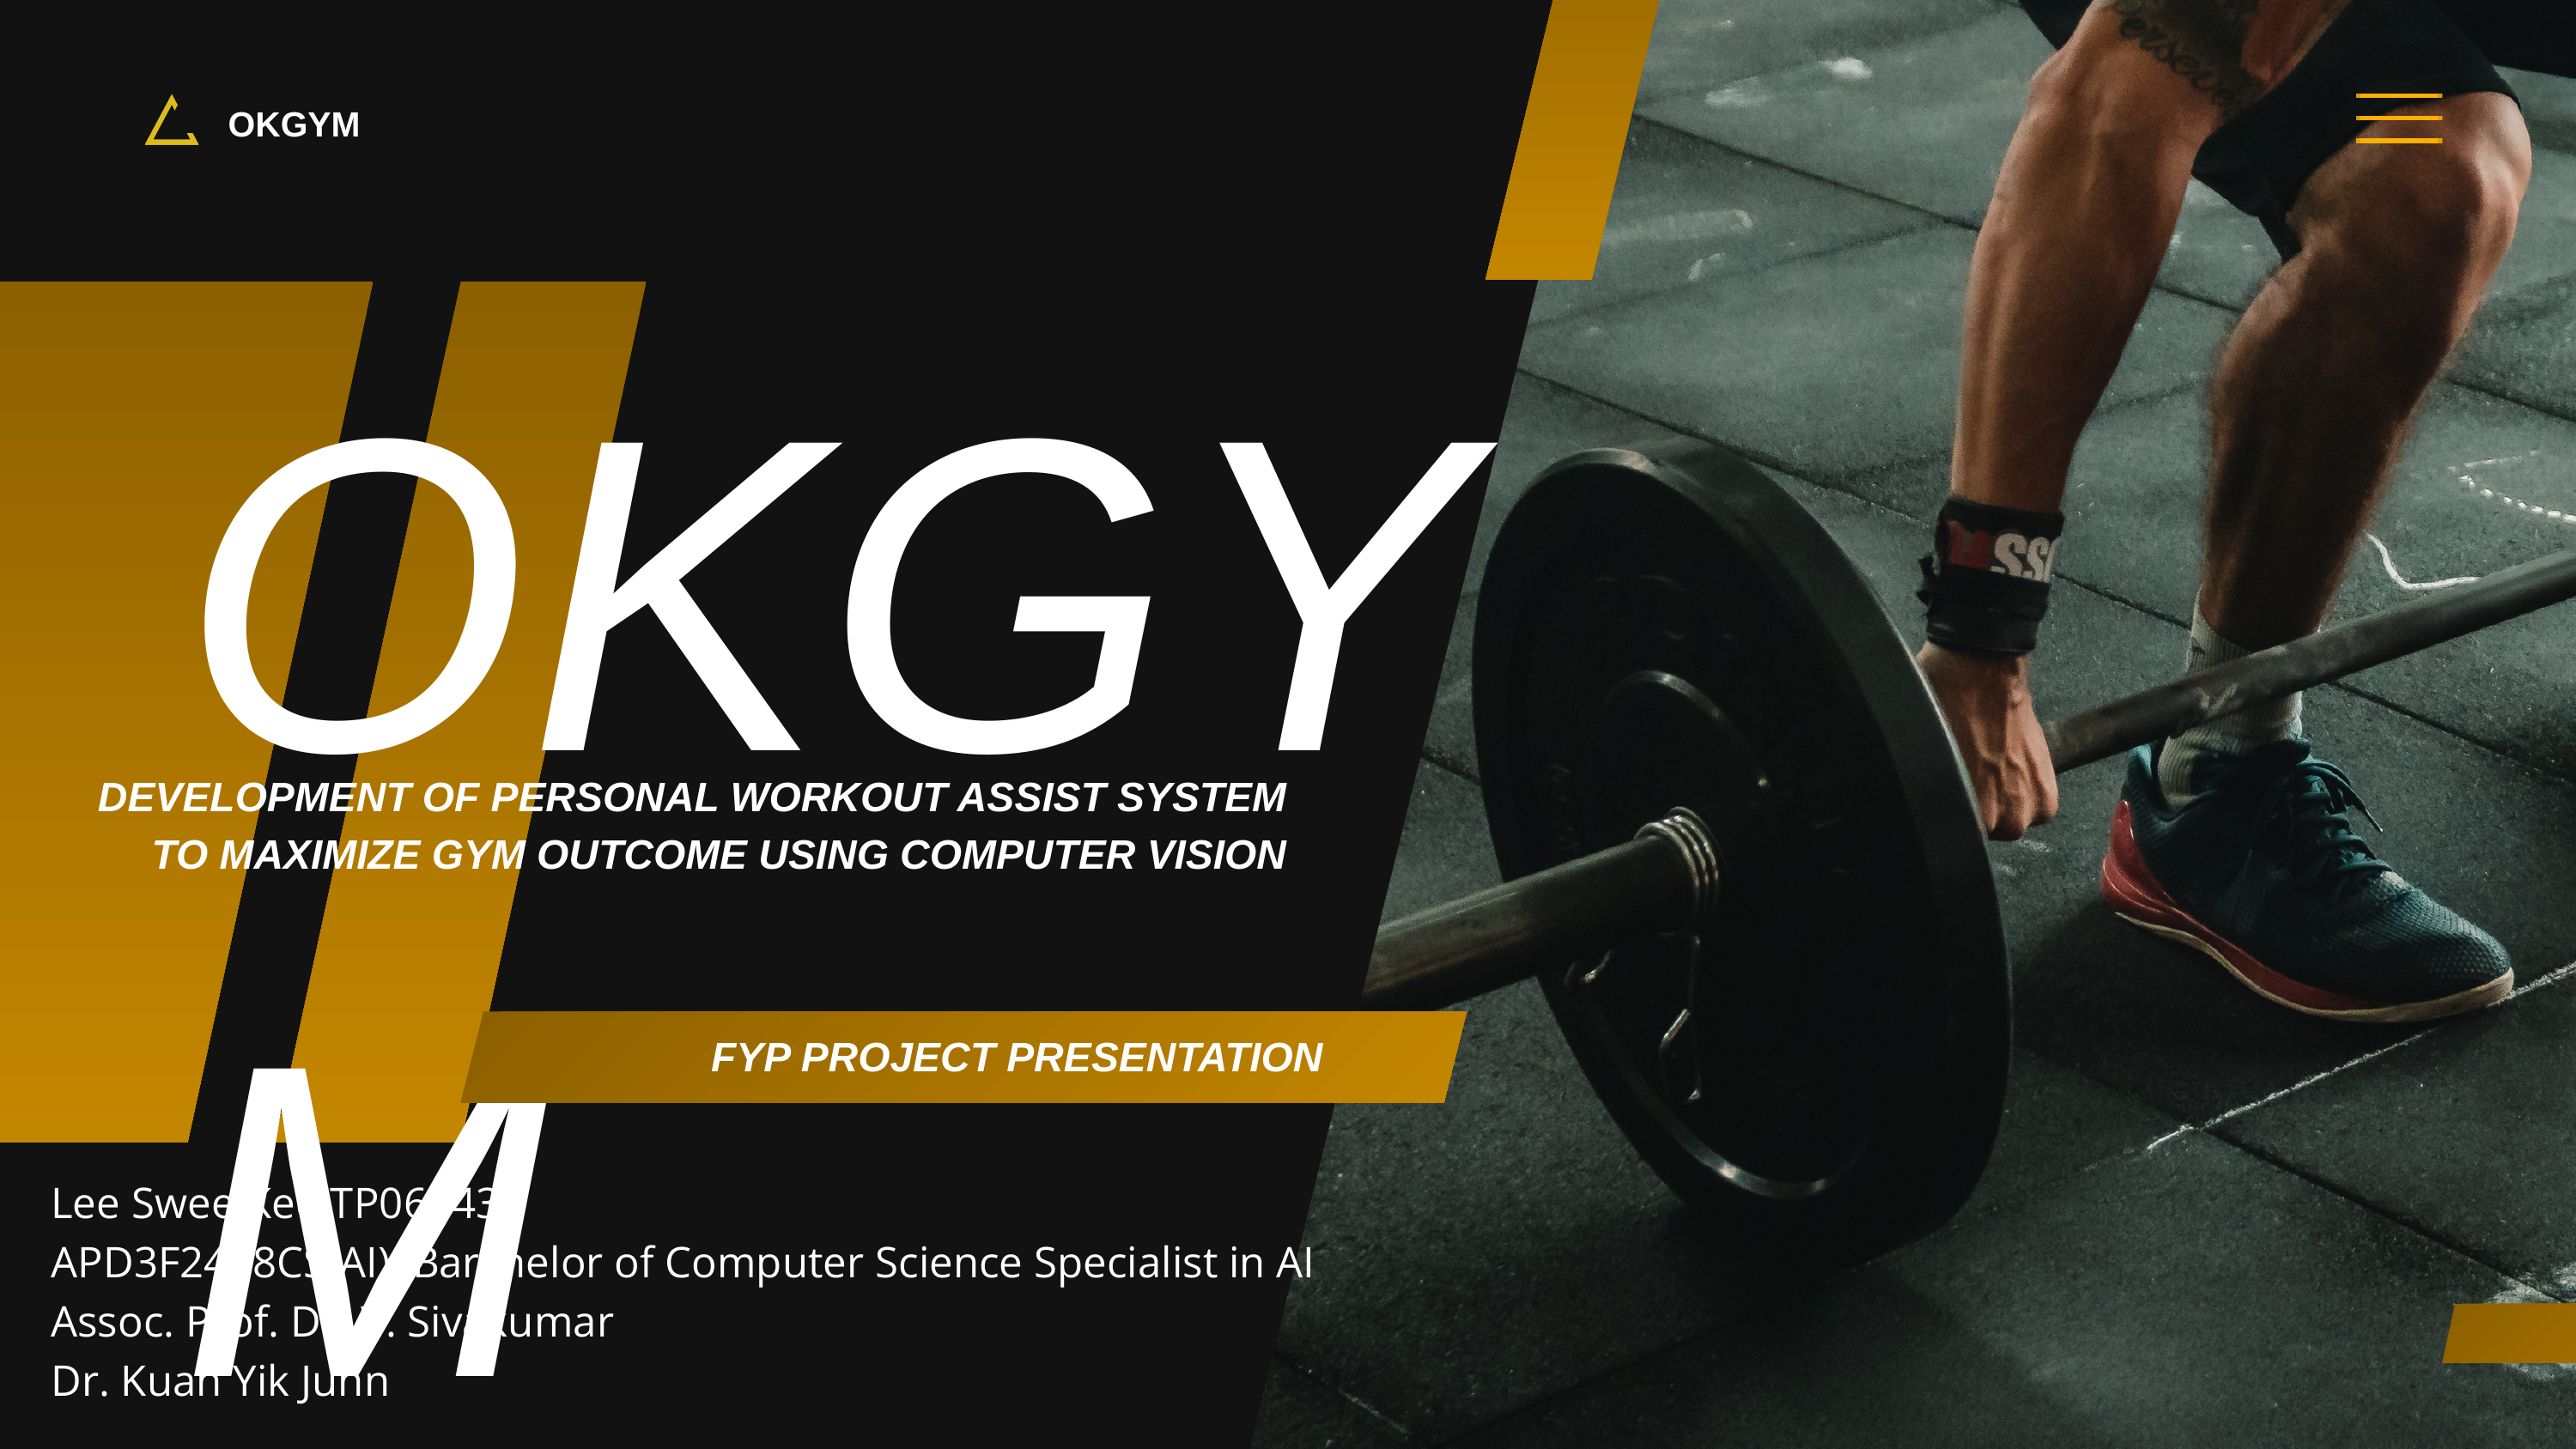

OKGYM
OKGYM

DEVELOPMENT OF PERSONAL WORKOUT ASSIST SYSTEM TO MAXIMIZE GYM OUTCOME USING COMPUTER VISION

FYP PROJECT PRESENTATION
Lee Swee Kee TP069430
APD3F2408CS(AI), Barchelor of Computer Science Specialist in AI
Assoc. Prof. Dr. V. Sivakumar
Dr. Kuan Yik Junn